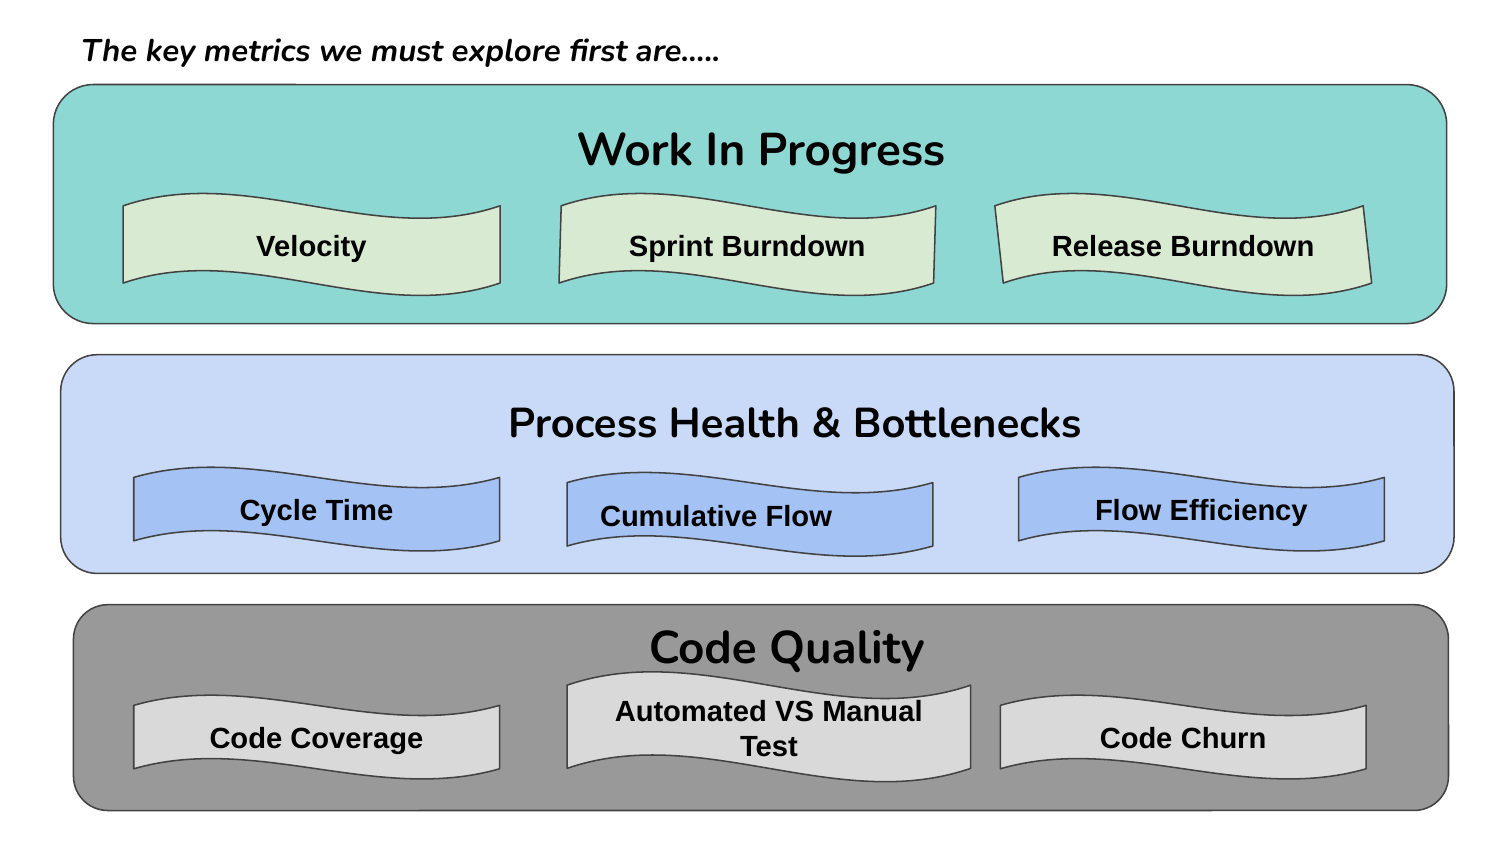

The key metrics we must explore first are…..

Work In Progress
Velocity
Sprint Burndown
Release Burndown

Process Health & Bottlenecks
Cycle Time
Flow Efficiency
Cumulative Flow
Code Quality

Automated VS Manual Test
Code Coverage
Code Churn